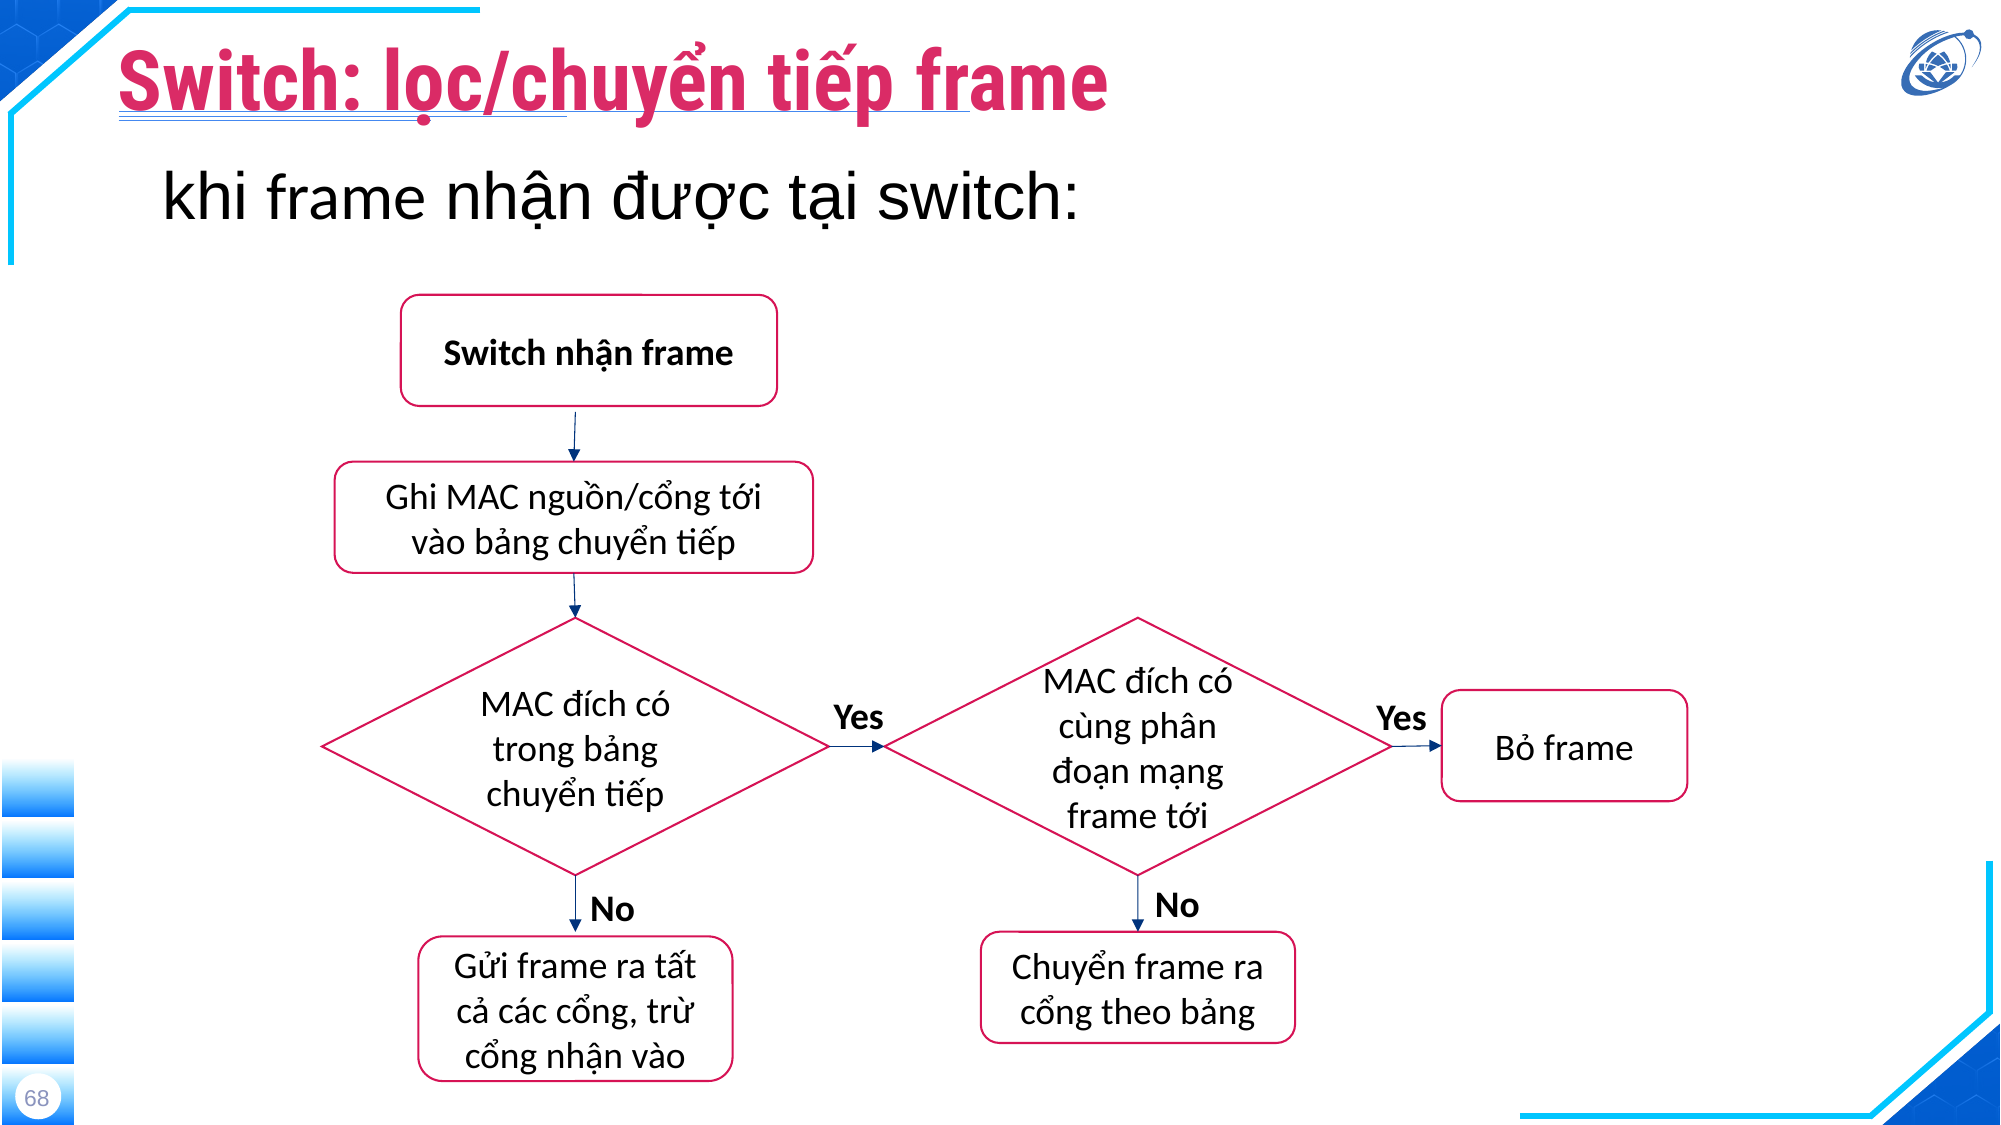

# Switch: lọc/chuyển tiếp frame
khi frame nhận được tại switch:

Switch nhận frame
Ghi MAC nguồn/cổng tới vào bảng chuyển tiếp
MAC đích có trong bảng chuyển tiếp
MAC đích có cùng phân đoạn mạng frame tới
Yes
Yes
Bỏ frame
No
No
Chuyển frame ra cổng theo bảng
Gửi frame ra tất cả các cổng, trừ cổng nhận vào
68